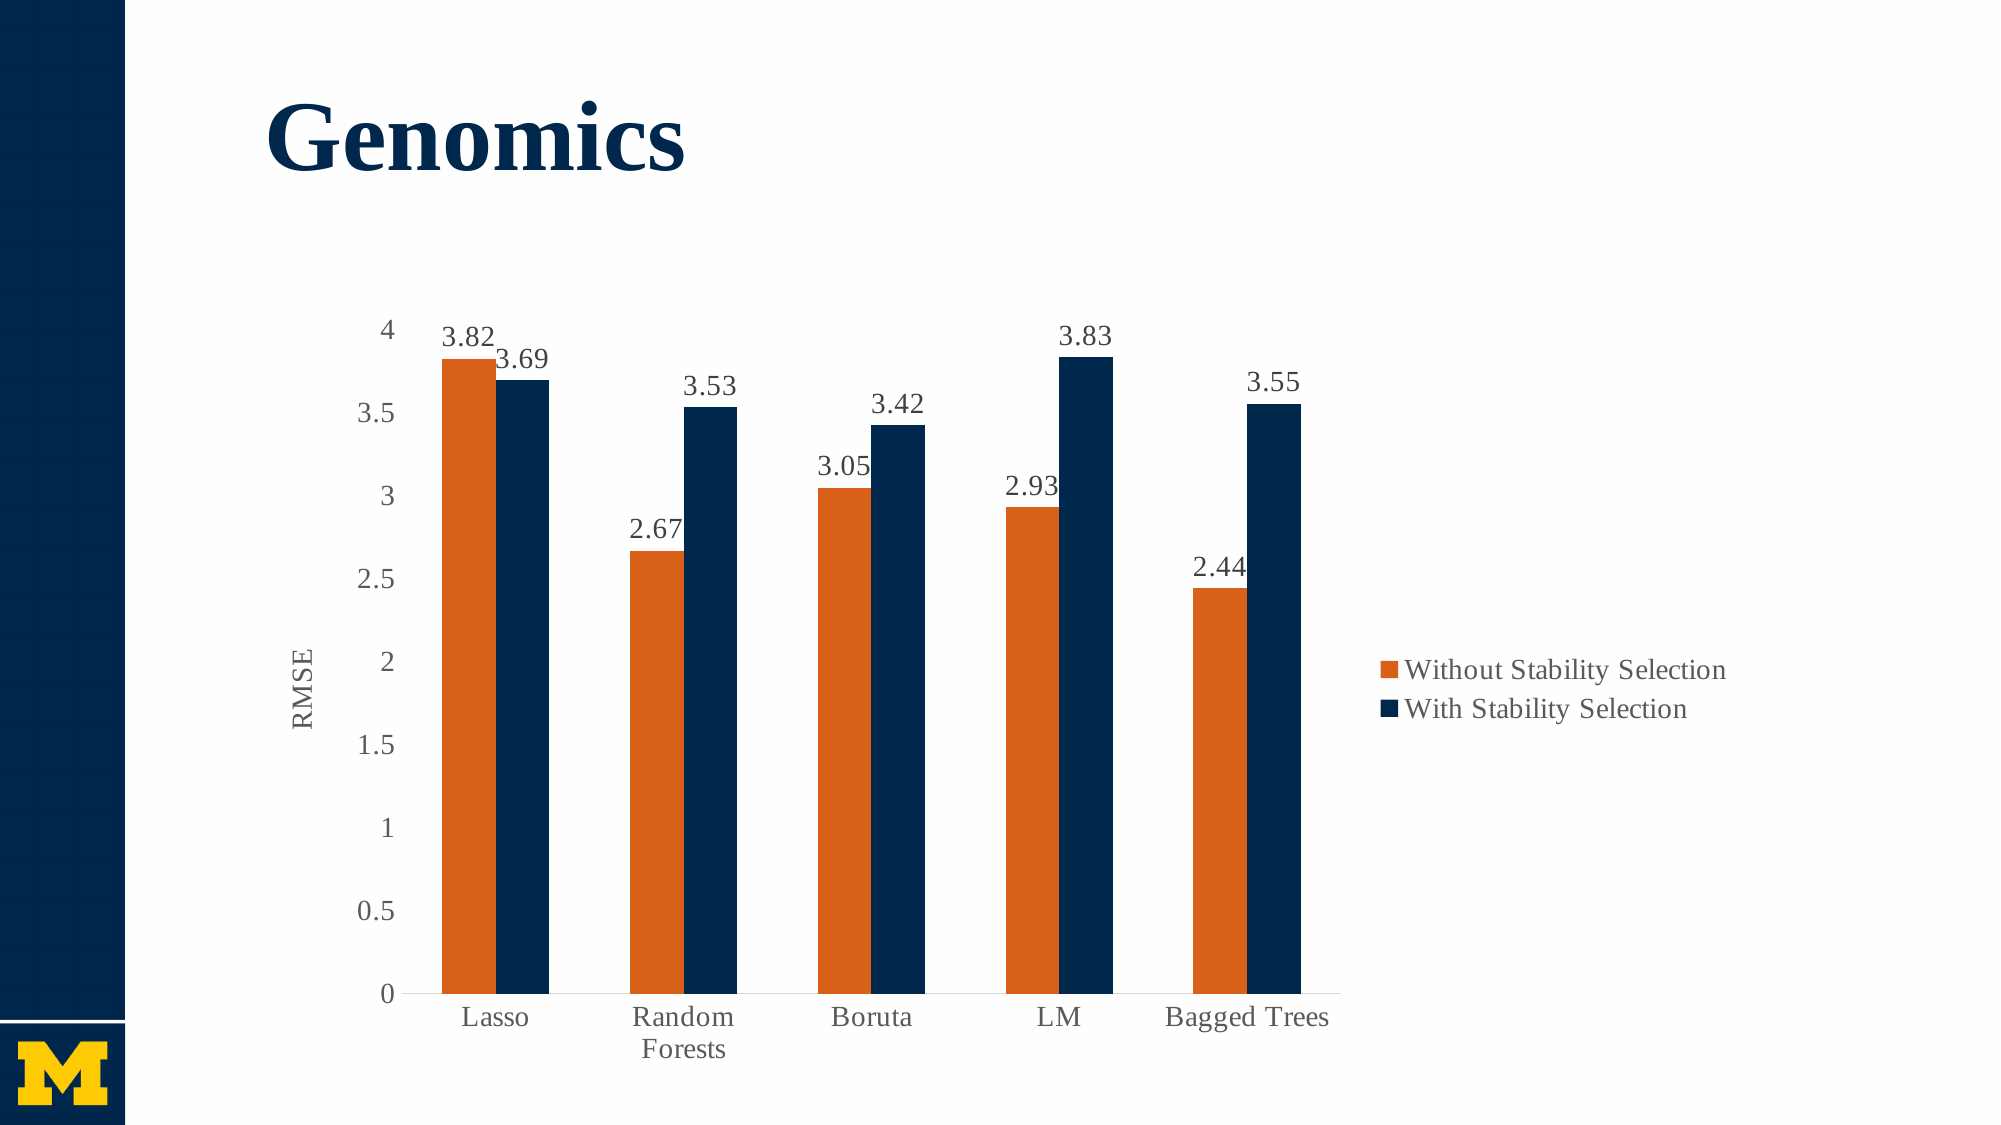

# Genomics

### Chart

| Category | Without Stability Selection | With Stability Selection |
|---|---|---|
| Lasso | 3.82 | 3.69 |
| Random Forests | 2.665772 | 3.53 |
| Boruta | 3.045858 | 3.42 |
| LM | 2.928099 | 3.83 |
| Bagged Trees | 2.440232 | 3.55 |